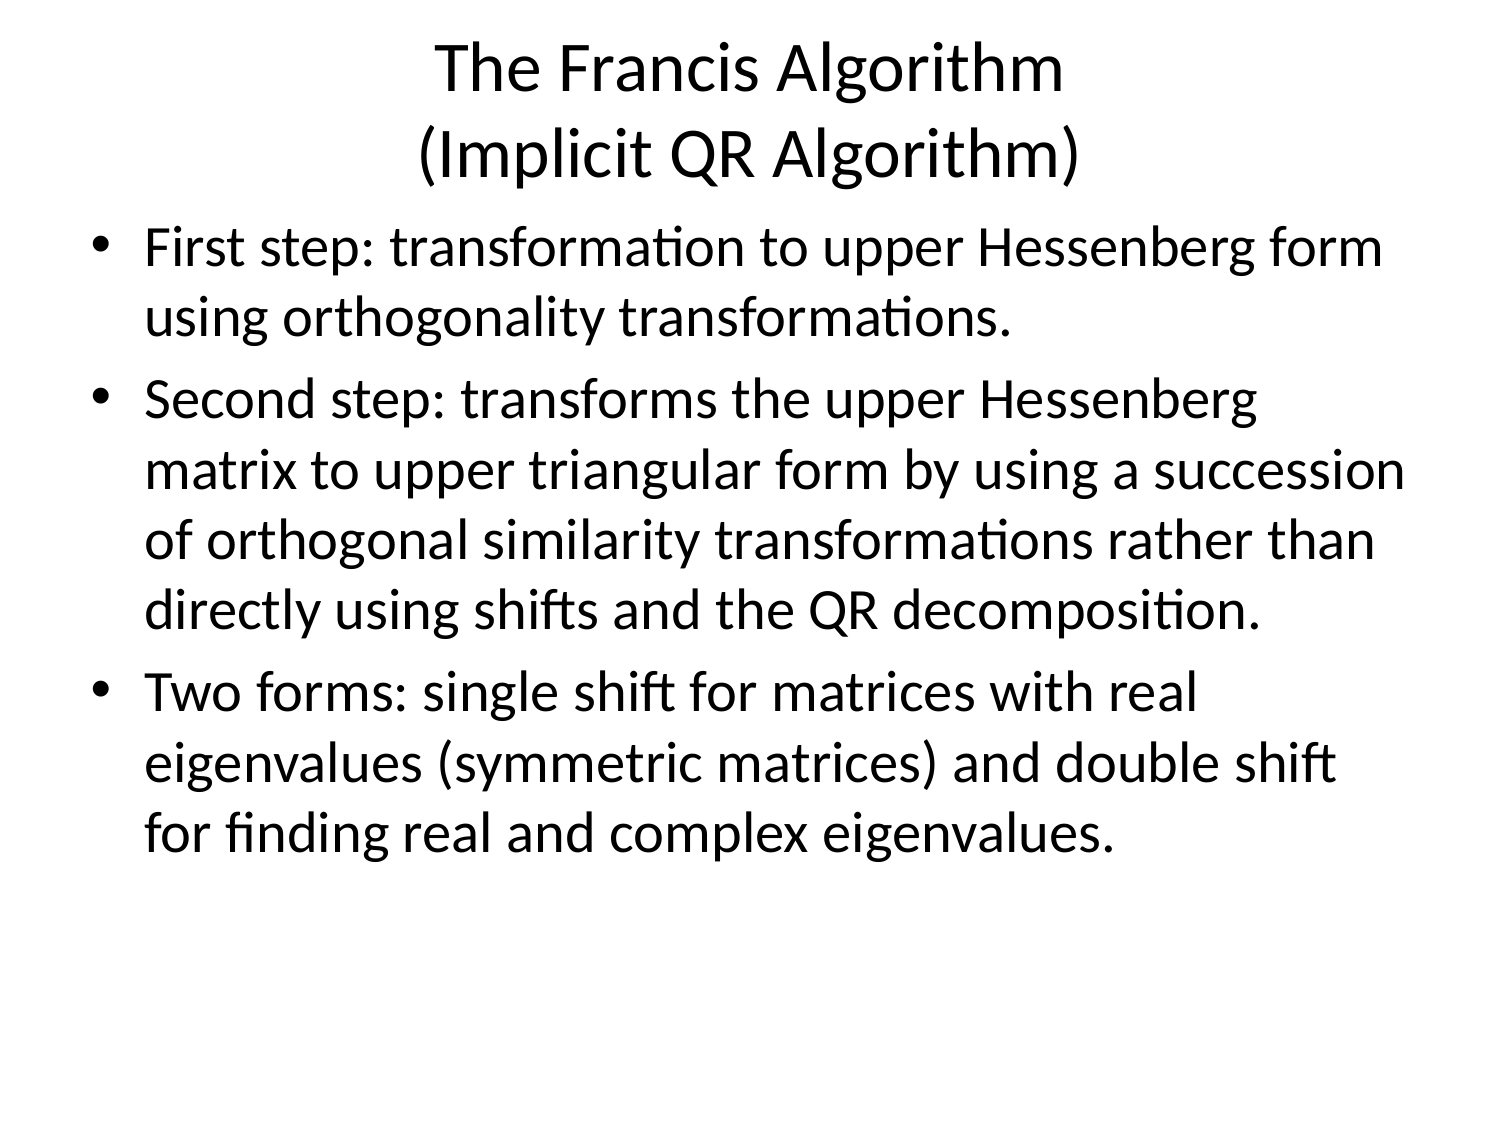

# The Francis Algorithm (Implicit QR Algorithm)
First step: transformation to upper Hessenberg form using orthogonality transformations.
Second step: transforms the upper Hessenberg matrix to upper triangular form by using a succession of orthogonal similarity transformations rather than directly using shifts and the QR decomposition.
Two forms: single shift for matrices with real eigenvalues (symmetric matrices) and double shift for finding real and complex eigenvalues.